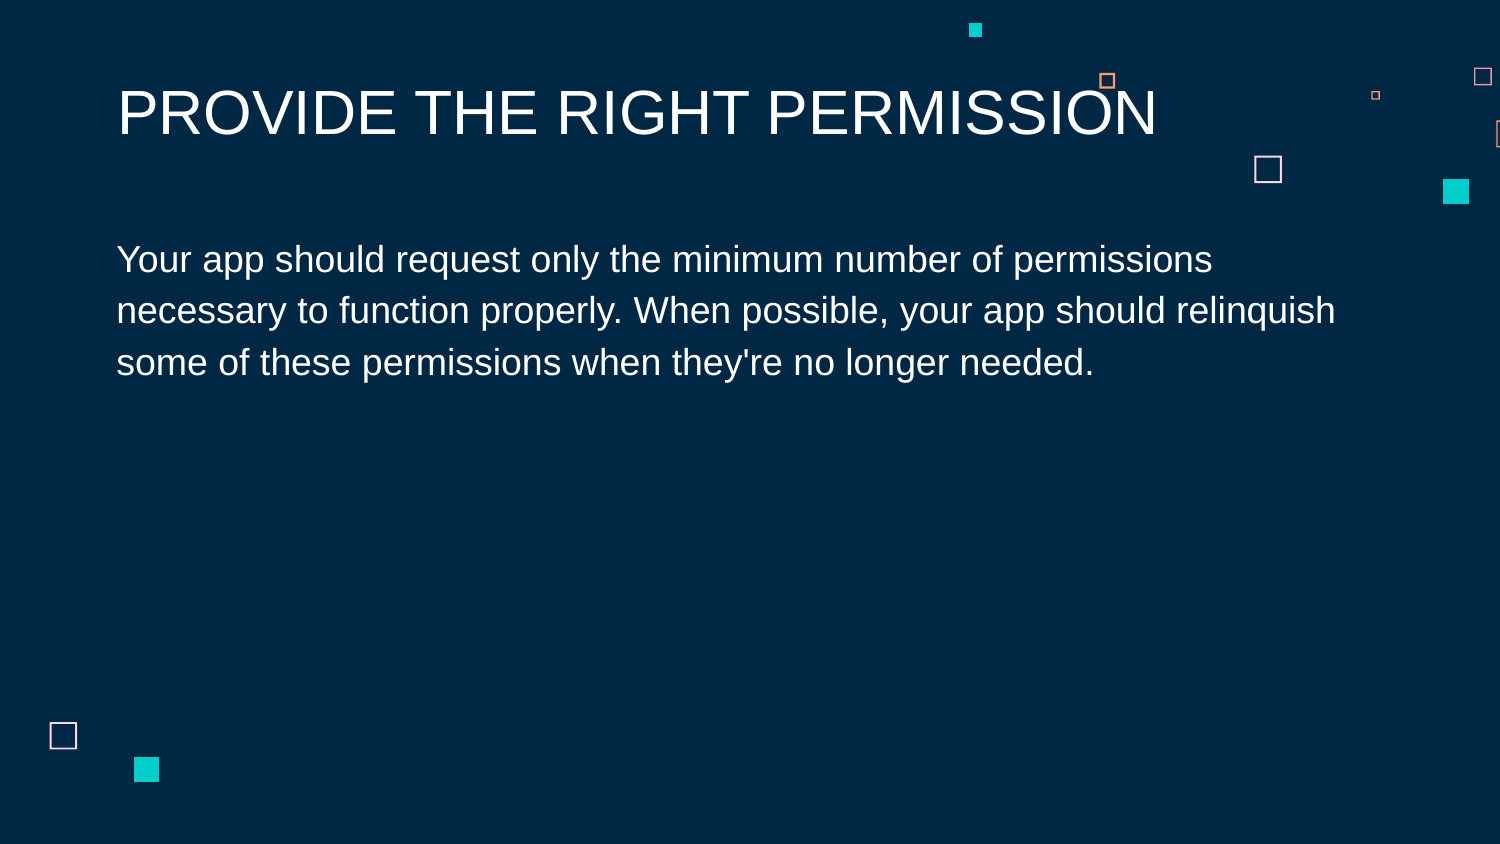

PROVIDE THE RIGHT PERMISSION
Your app should request only the minimum number of permissions necessary to function properly. When possible, your app should relinquish some of these permissions when they're no longer needed.